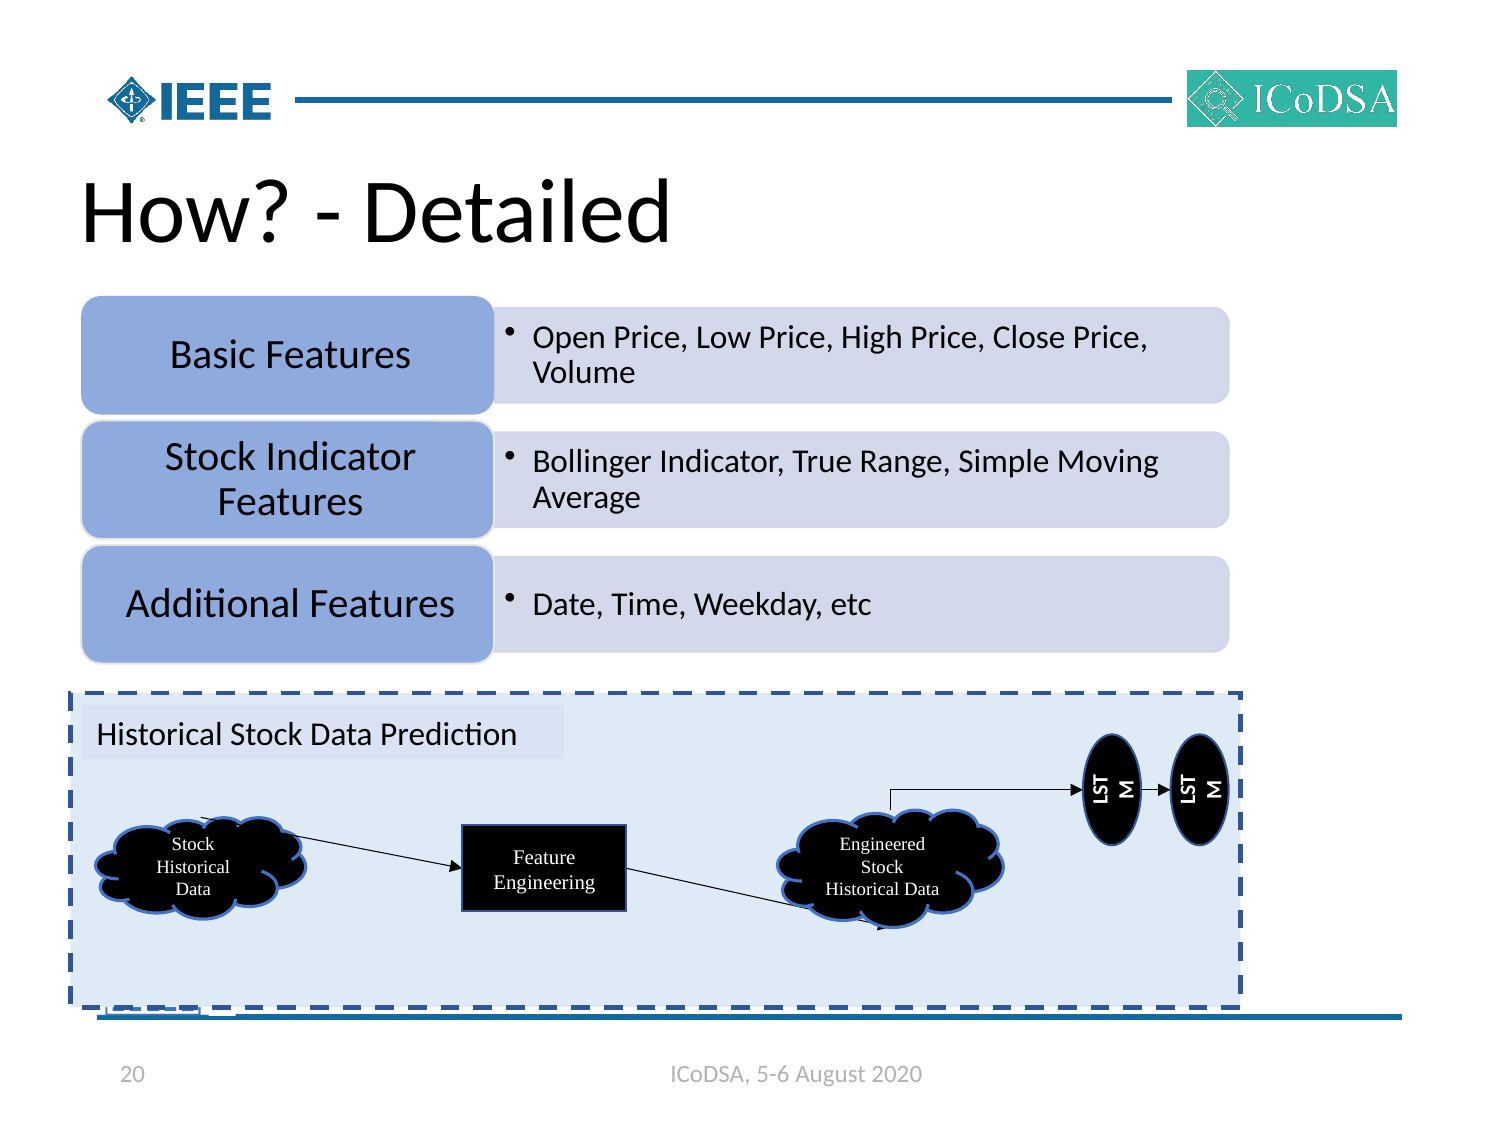

# How? - Detailed
Open Price, Low Price, High Price, Close Price, Volume
Basic Features
Bollinger Indicator, True Range, Simple Moving Average
Stock Indicator Features
Date, Time, Weekday, etc
Additional Features

Historical Stock Data Prediction
LSTM
LSTM
Engineered Stock Historical Data
Stock Historical Data
Feature Engineering
20
ICoDSA, 5-6 August 2020